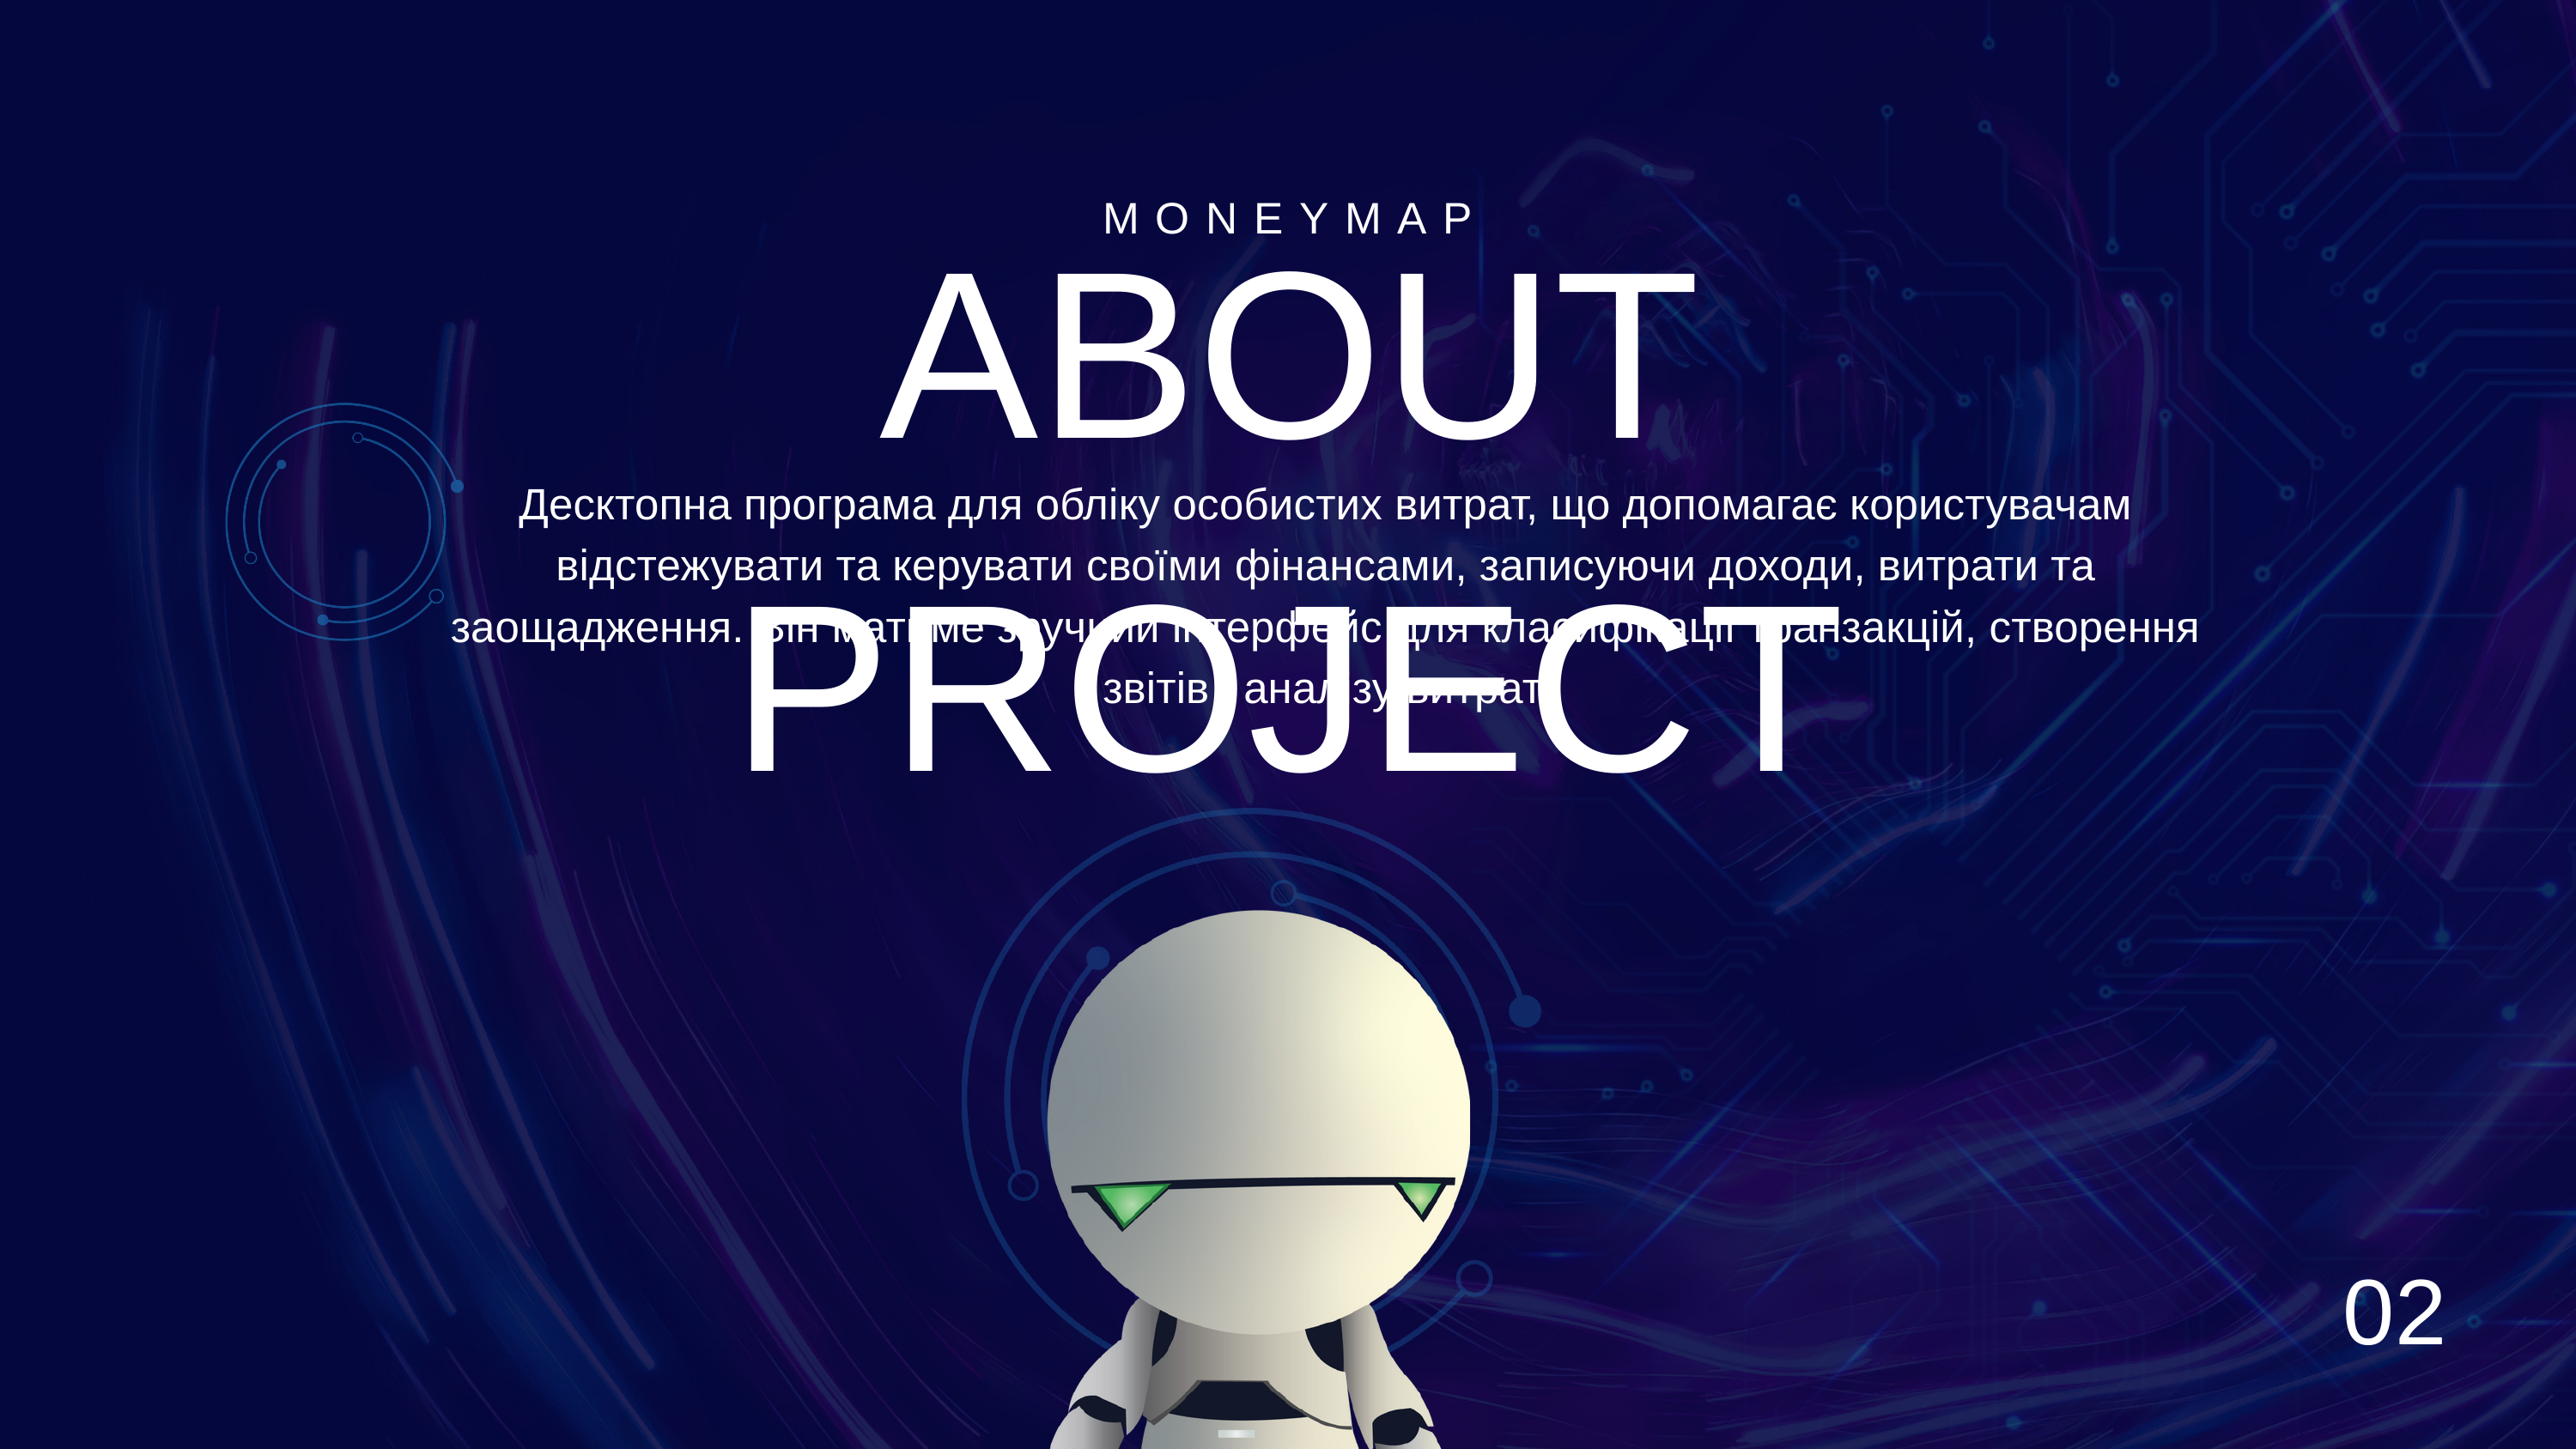

ABOUT PROJECT
MONEYMAP

Десктопна програма для обліку особистих витрат, що допомагає користувачам відстежувати та керувати своїми фінансами, записуючи доходи, витрати та заощадження. Він матиме зручний інтерфейс для класифікації транзакцій, створення звітів і аналізу витрат.

02